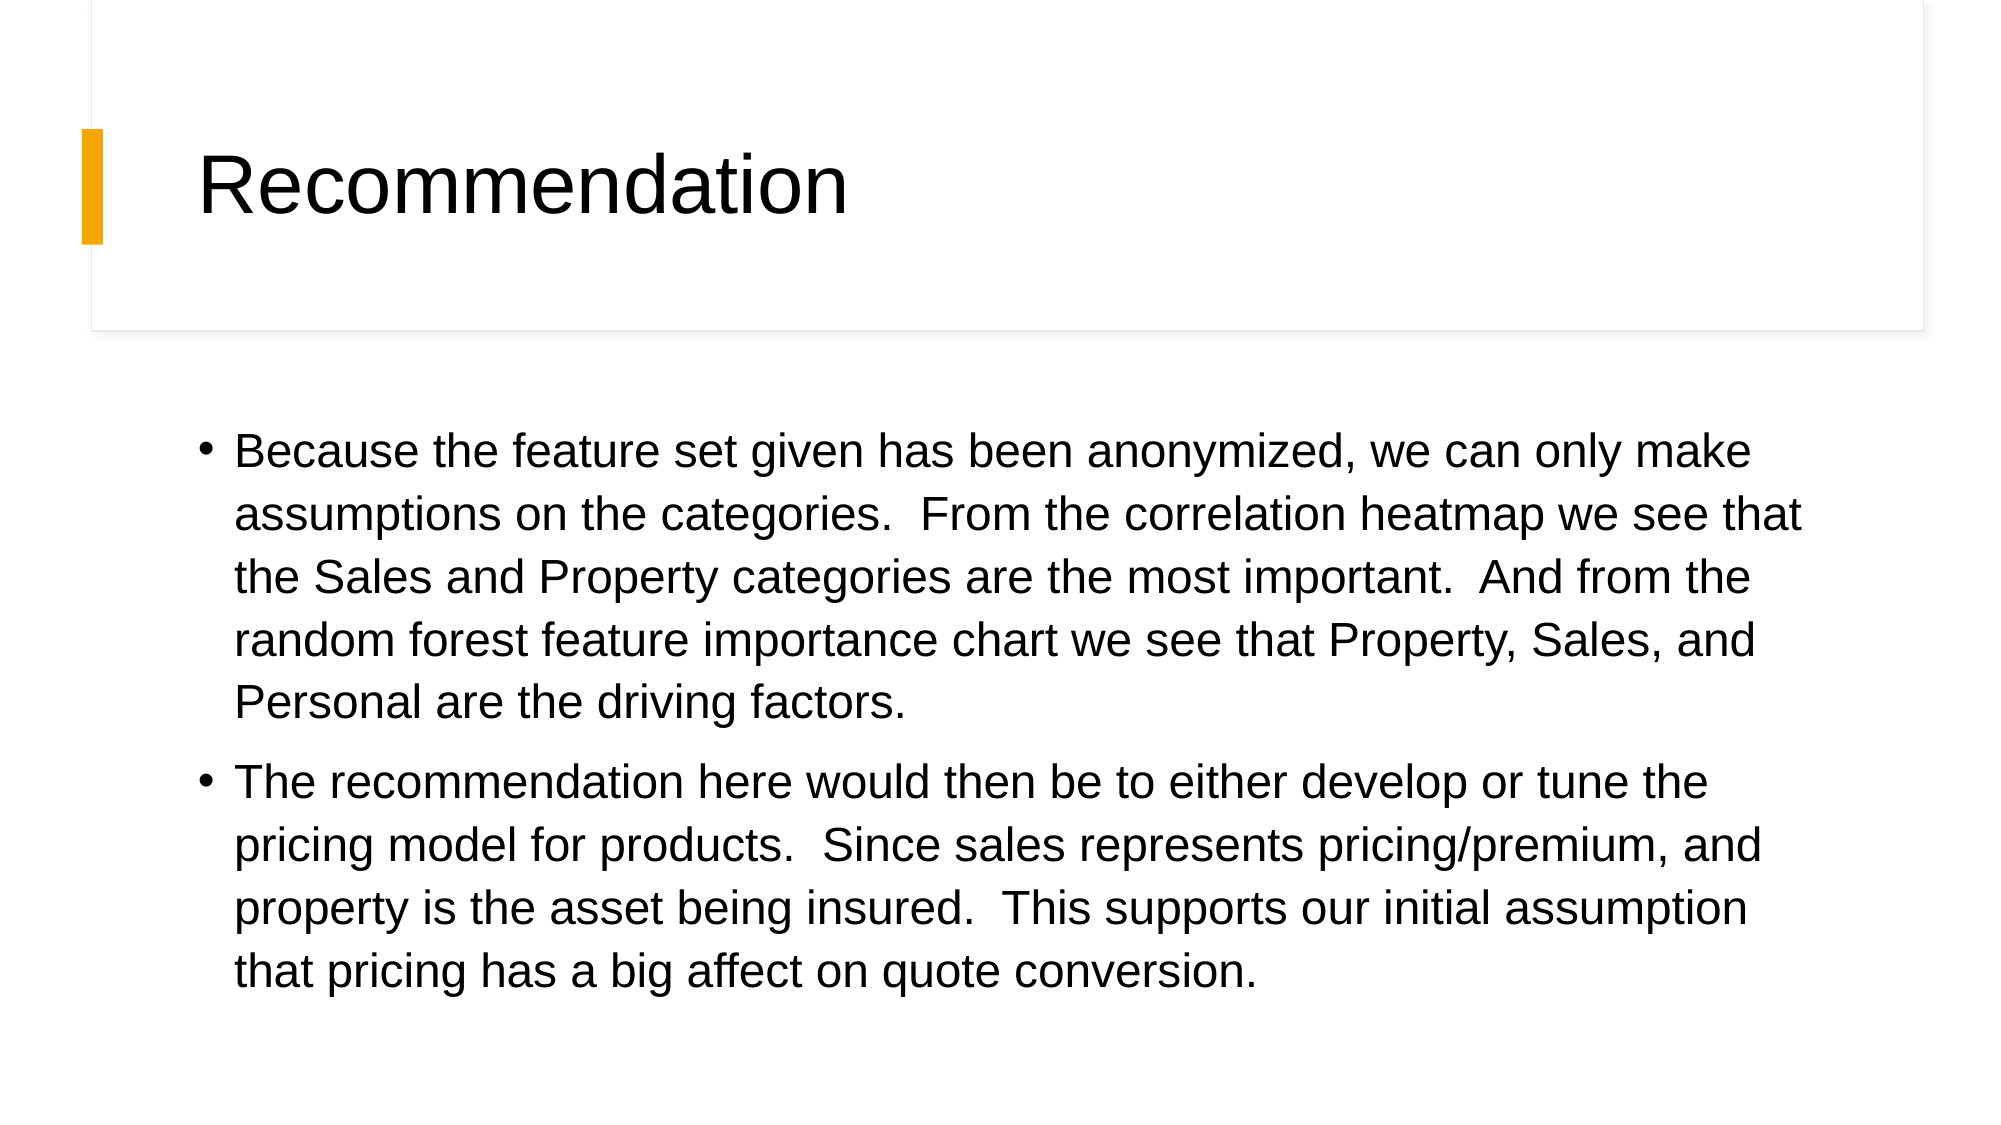

# Recommendation
Because the feature set given has been anonymized, we can only make assumptions on the categories.  From the correlation heatmap we see that the Sales and Property categories are the most important.  And from the random forest feature importance chart we see that Property, Sales, and Personal are the driving factors.
The recommendation here would then be to either develop or tune the pricing model for products.  Since sales represents pricing/premium, and property is the asset being insured.  This supports our initial assumption that pricing has a big affect on quote conversion.